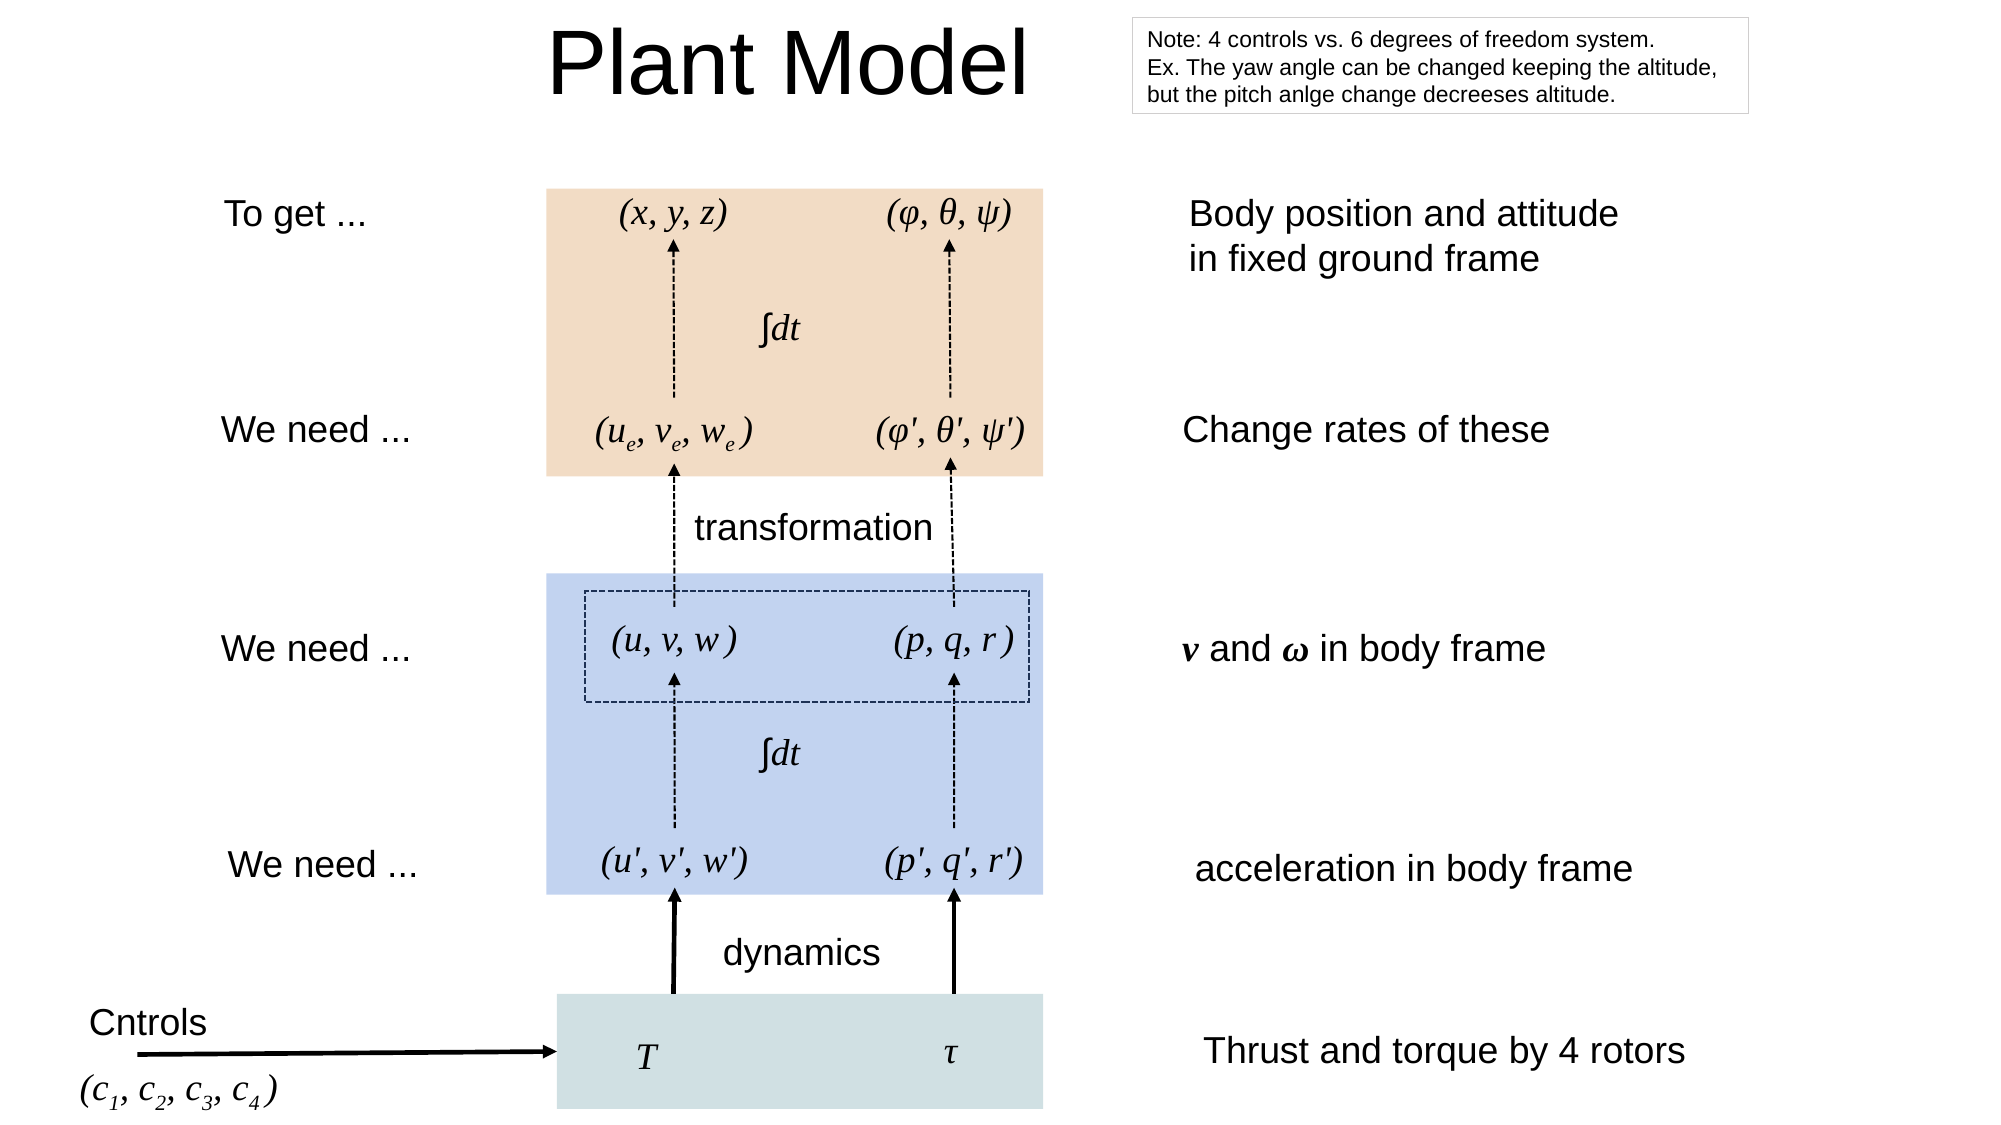

Plant Model
Note: 4 controls vs. 6 degrees of freedom system.
Ex. The yaw angle can be changed keeping the altitude, but the pitch anlge change decreeses altitude.
(x, y, z)
(φ, θ, ψ)
To get ...
Body position and attitude
in fixed ground frame

∫dt
We need ...
(ue, ve, we )
(φ', θ', ψ')
Change rates of these
transformation

(u, v, w )
(p, q, r )
We need ...
v and ω in body frame

∫dt
(u', v', w')
(p', q', r')
We need ...
acceleration in body frame
dynamics
Cntrols

τ
Thrust and torque by 4 rotors
T
(c1, c2, c3, c4 )